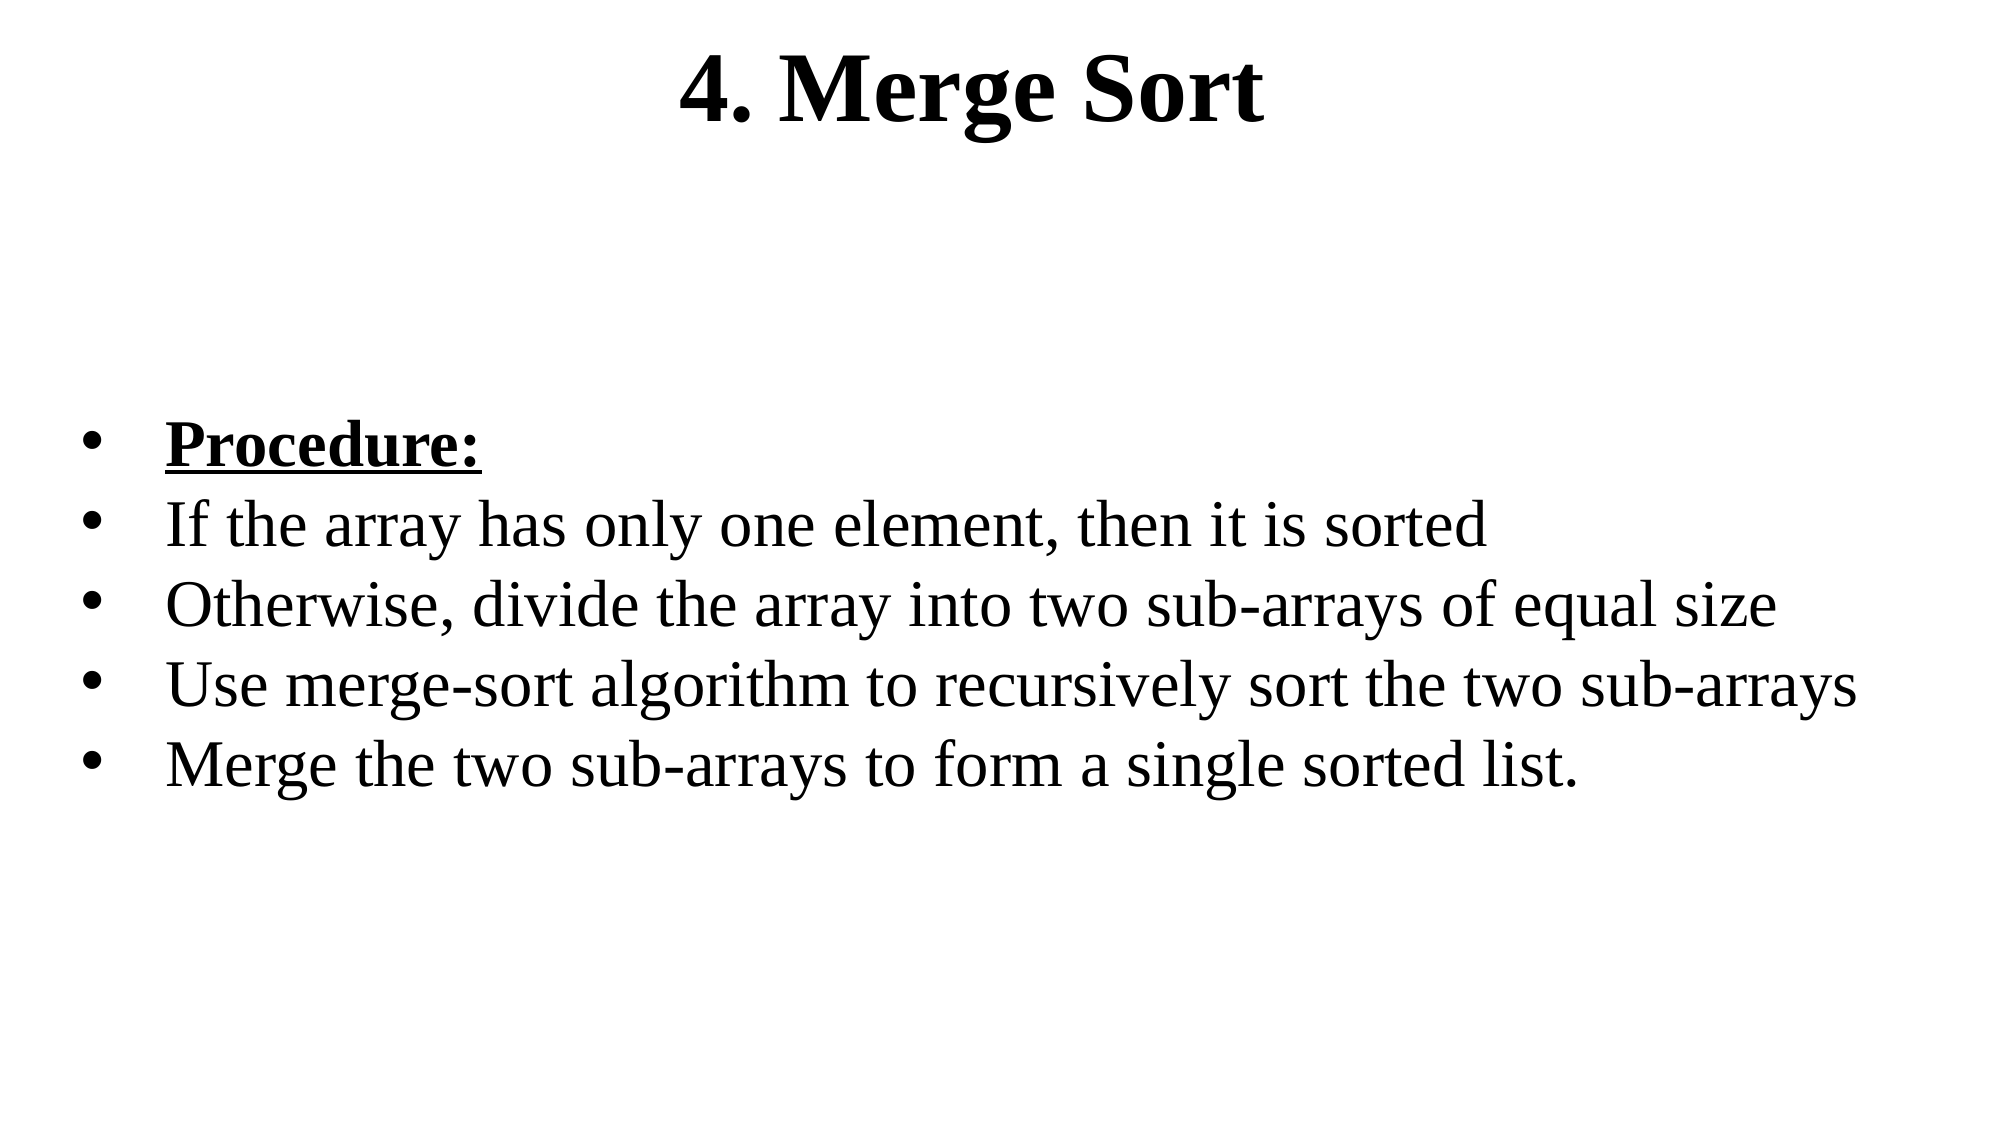

4. Merge Sort
Procedure:
If the array has only one element, then it is sorted
Otherwise, divide the array into two sub-arrays of equal size
Use merge-sort algorithm to recursively sort the two sub-arrays
Merge the two sub-arrays to form a single sorted list.